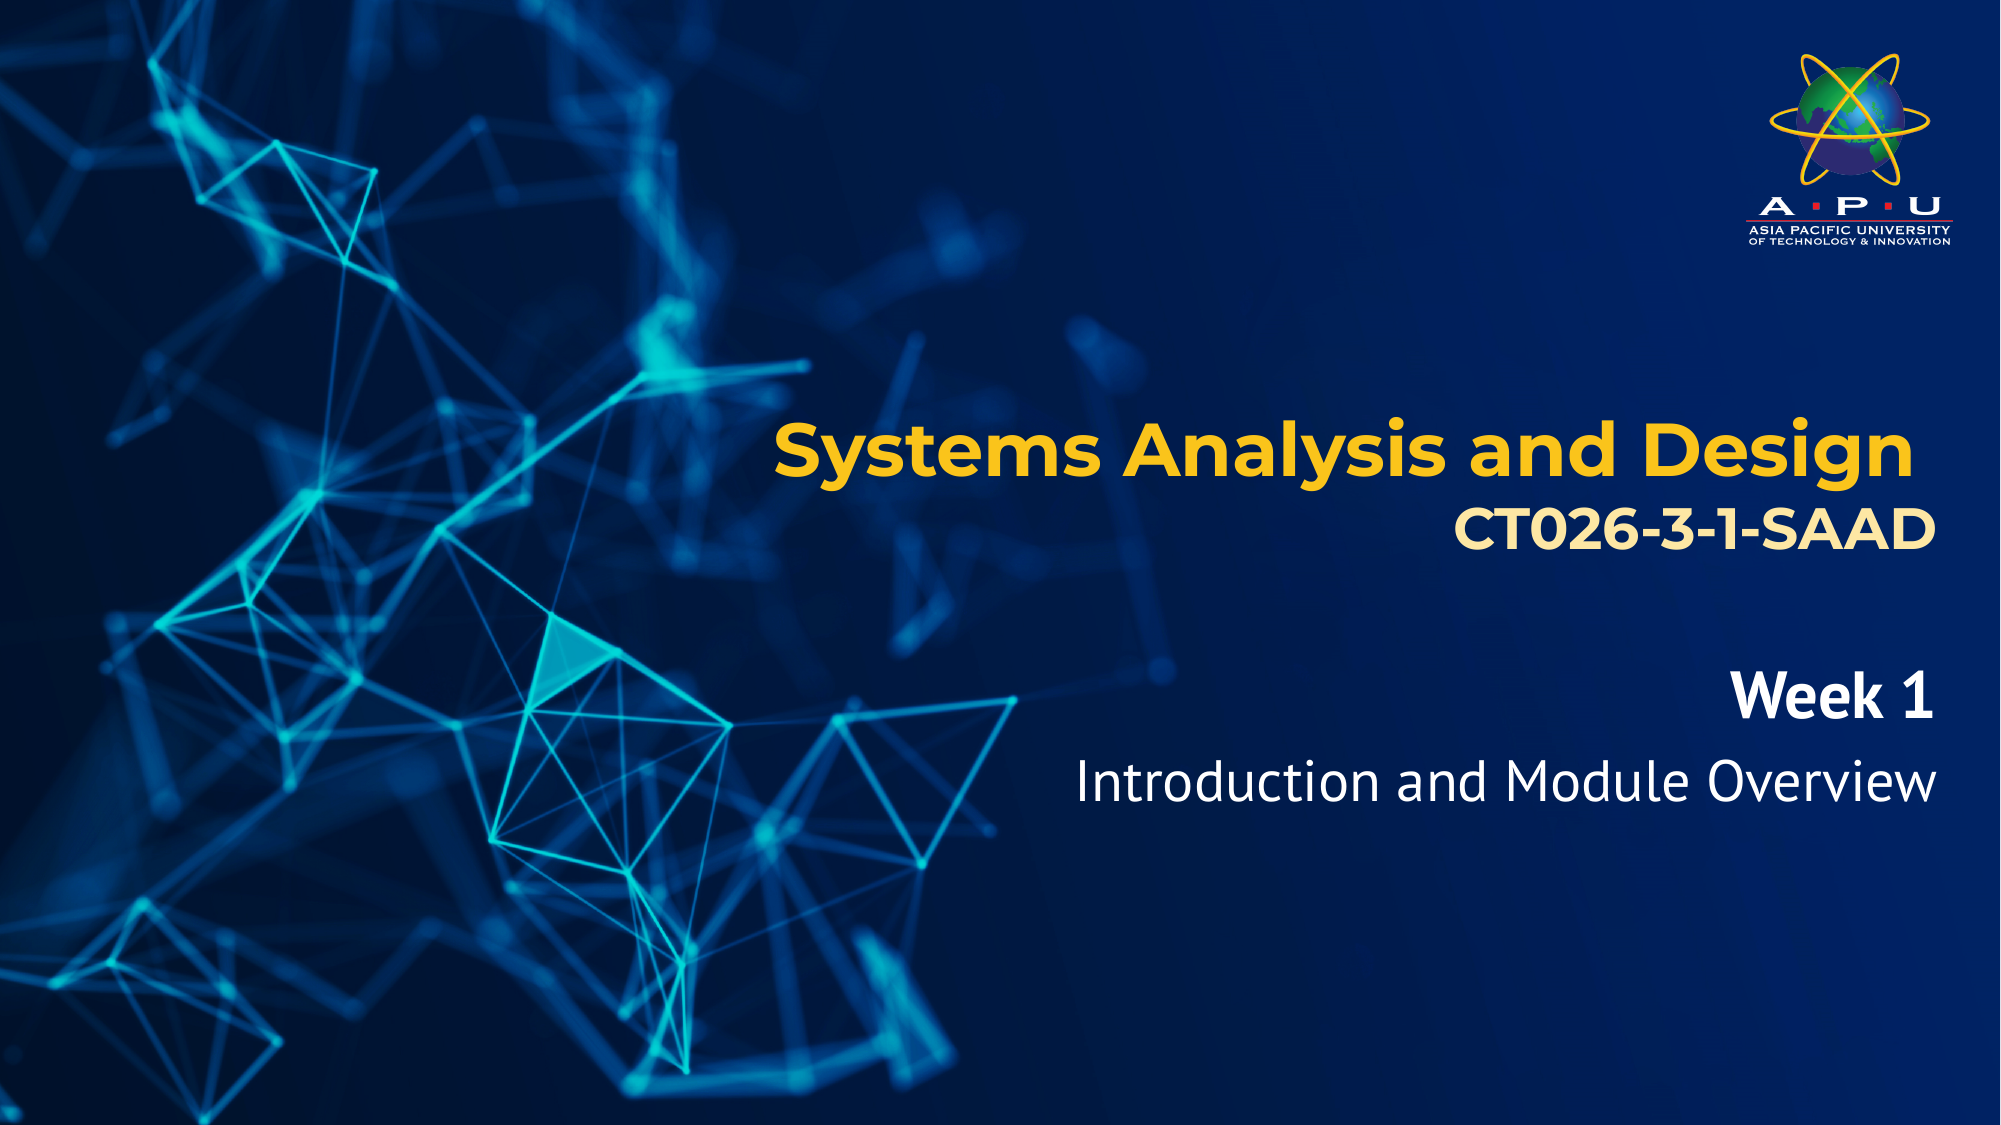

# Systems Analysis and Design CT026-3-1-SAAD
Week 1
Introduction and Module Overview